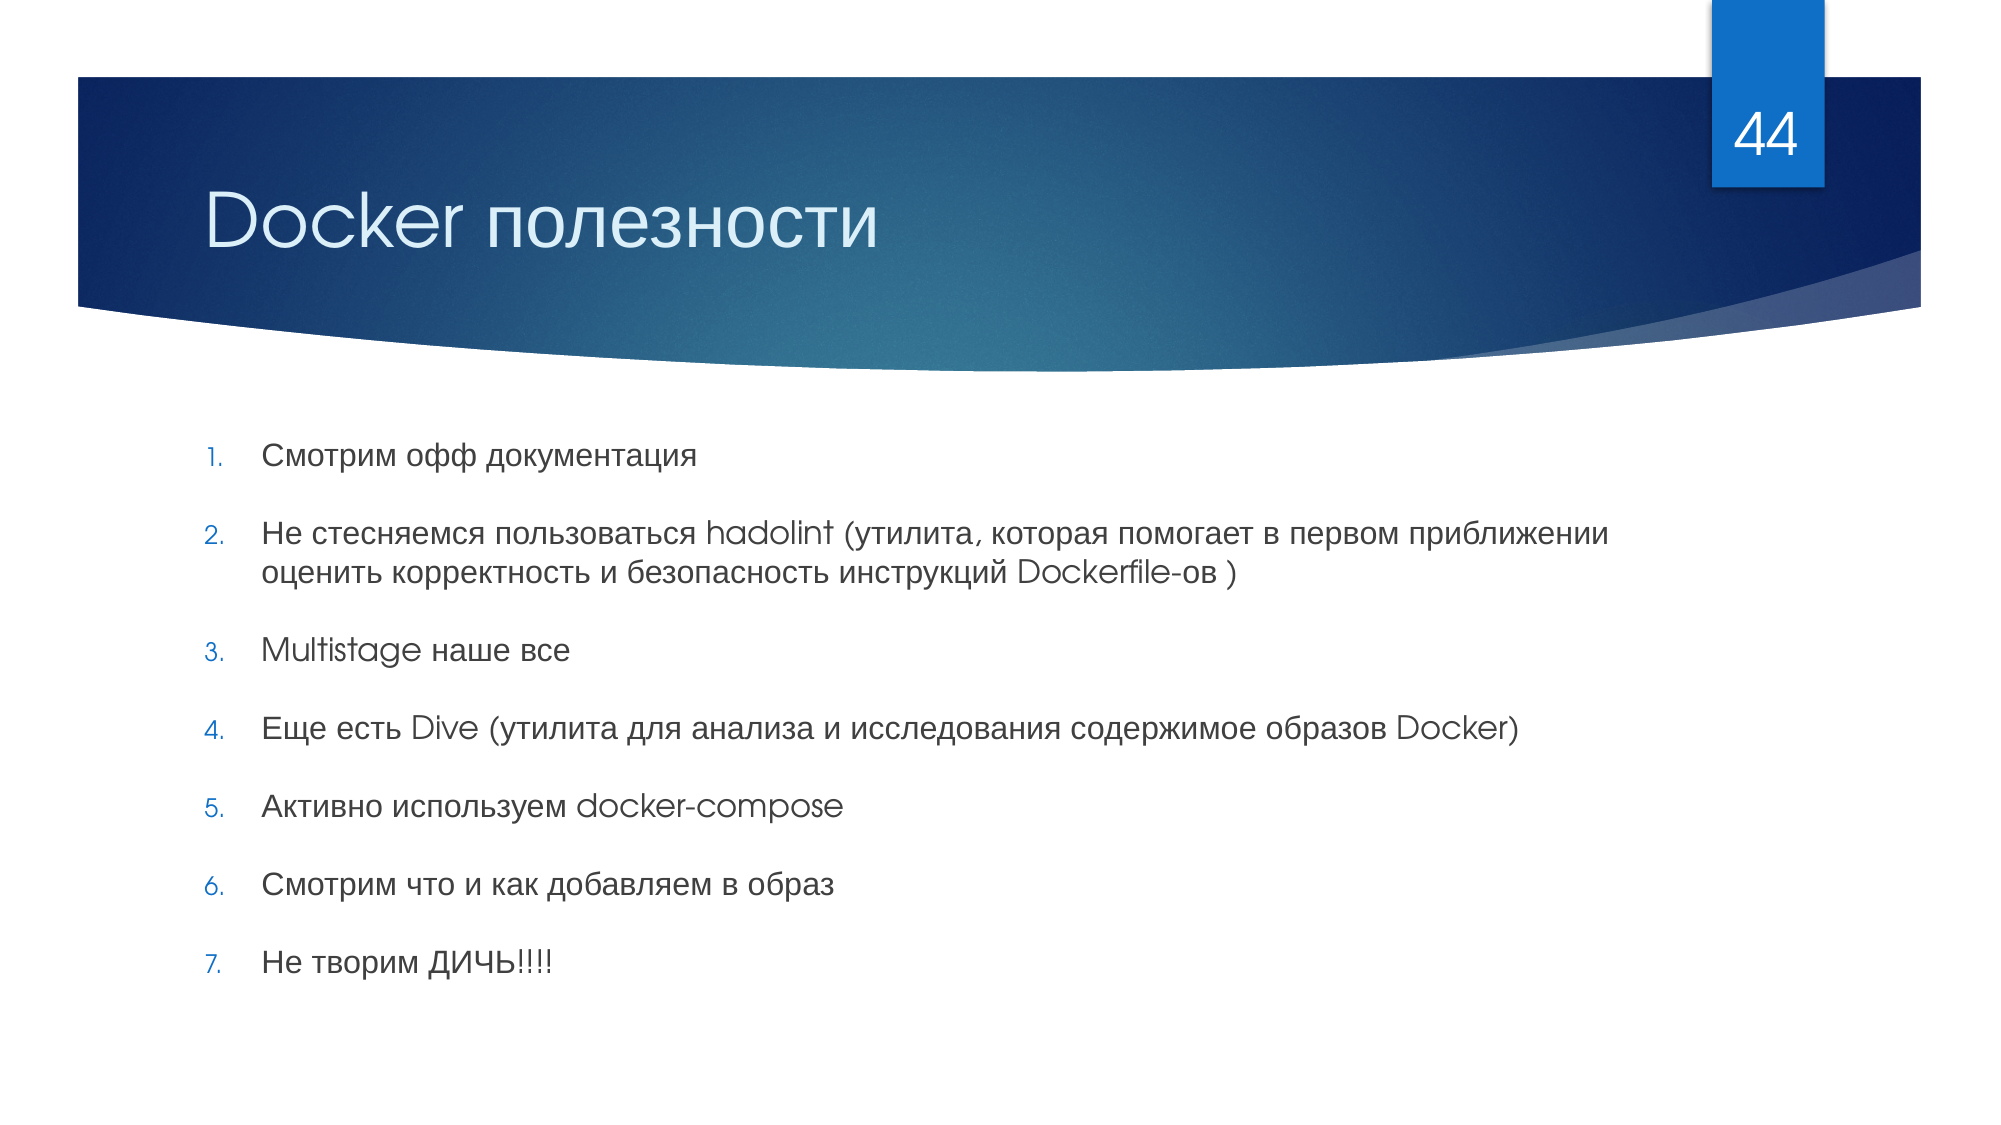

44
# Docker полезности
Смотрим офф документация
Не стесняемся пользоваться hadolint (утилита, которая помогает в первом приближении оценить корректность и безопасность инструкций Dockerfile-ов )
Multistage наше все
Еще есть Dive (утилита для анализа и исследования содержимое образов Docker)
Активно используем docker-compose
Смотрим что и как добавляем в образ
Не творим ДИЧЬ!!!!